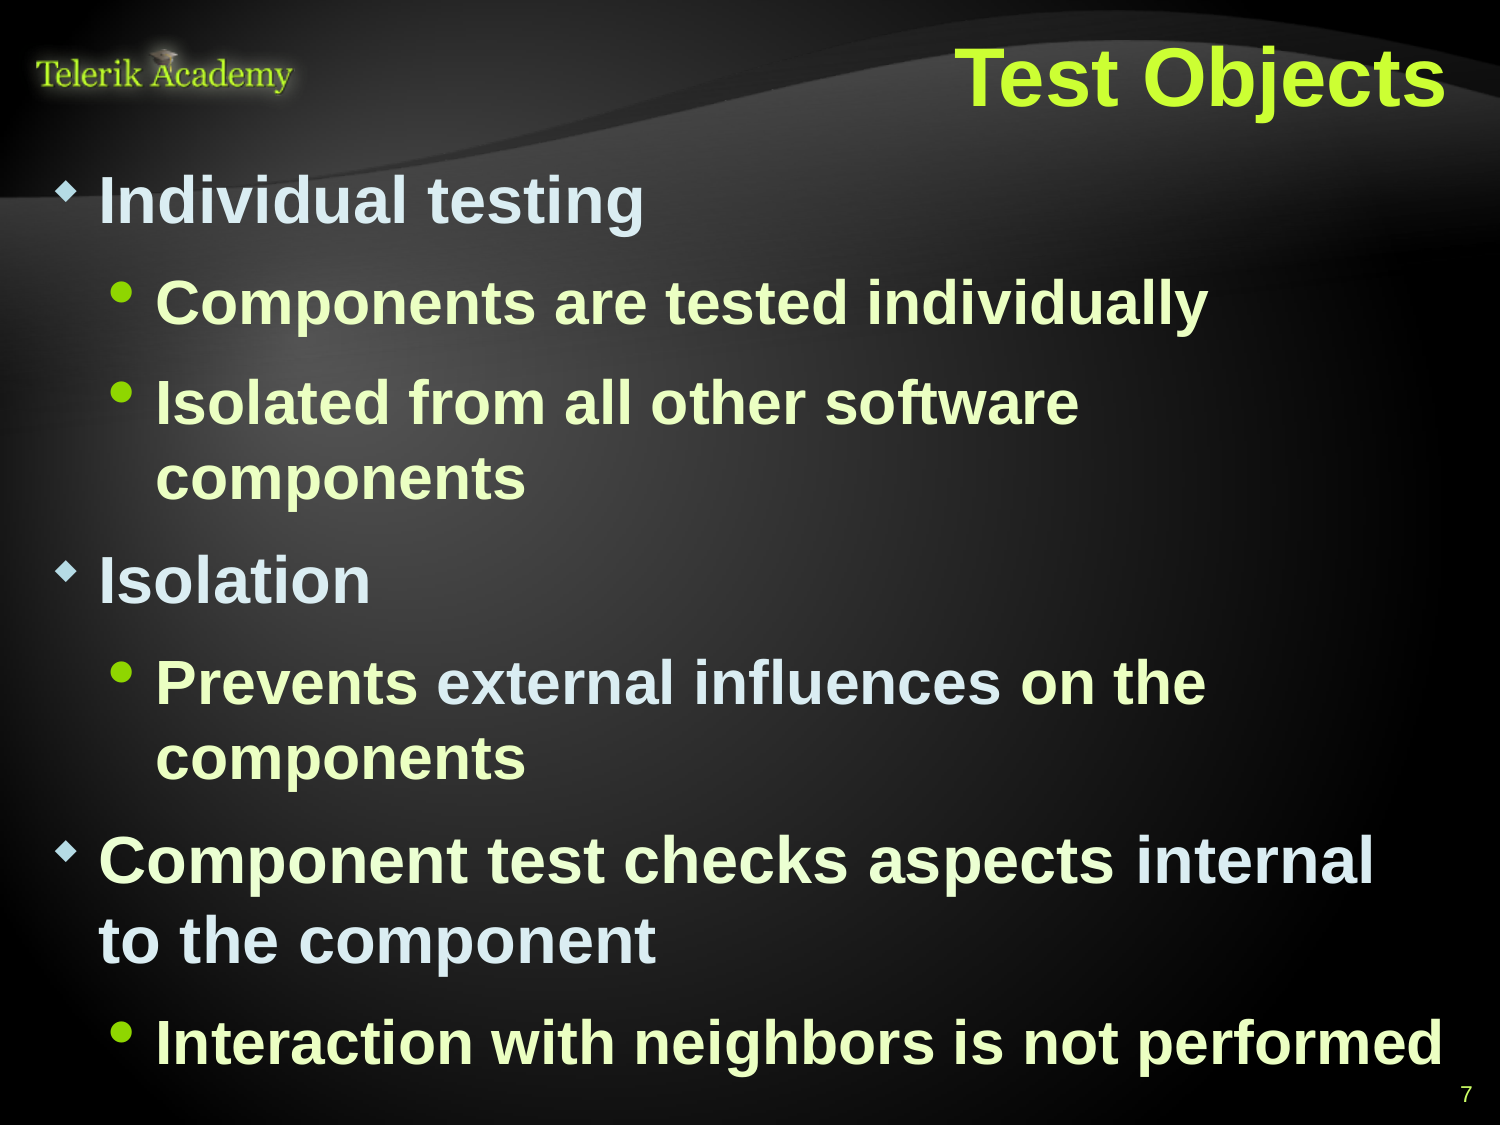

# Test Objects
Individual testing
Components are tested individually
Isolated from all other software components
Isolation
Prevents external influences on the components
Component test checks aspects internal to the component
Interaction with neighbors is not performed
7